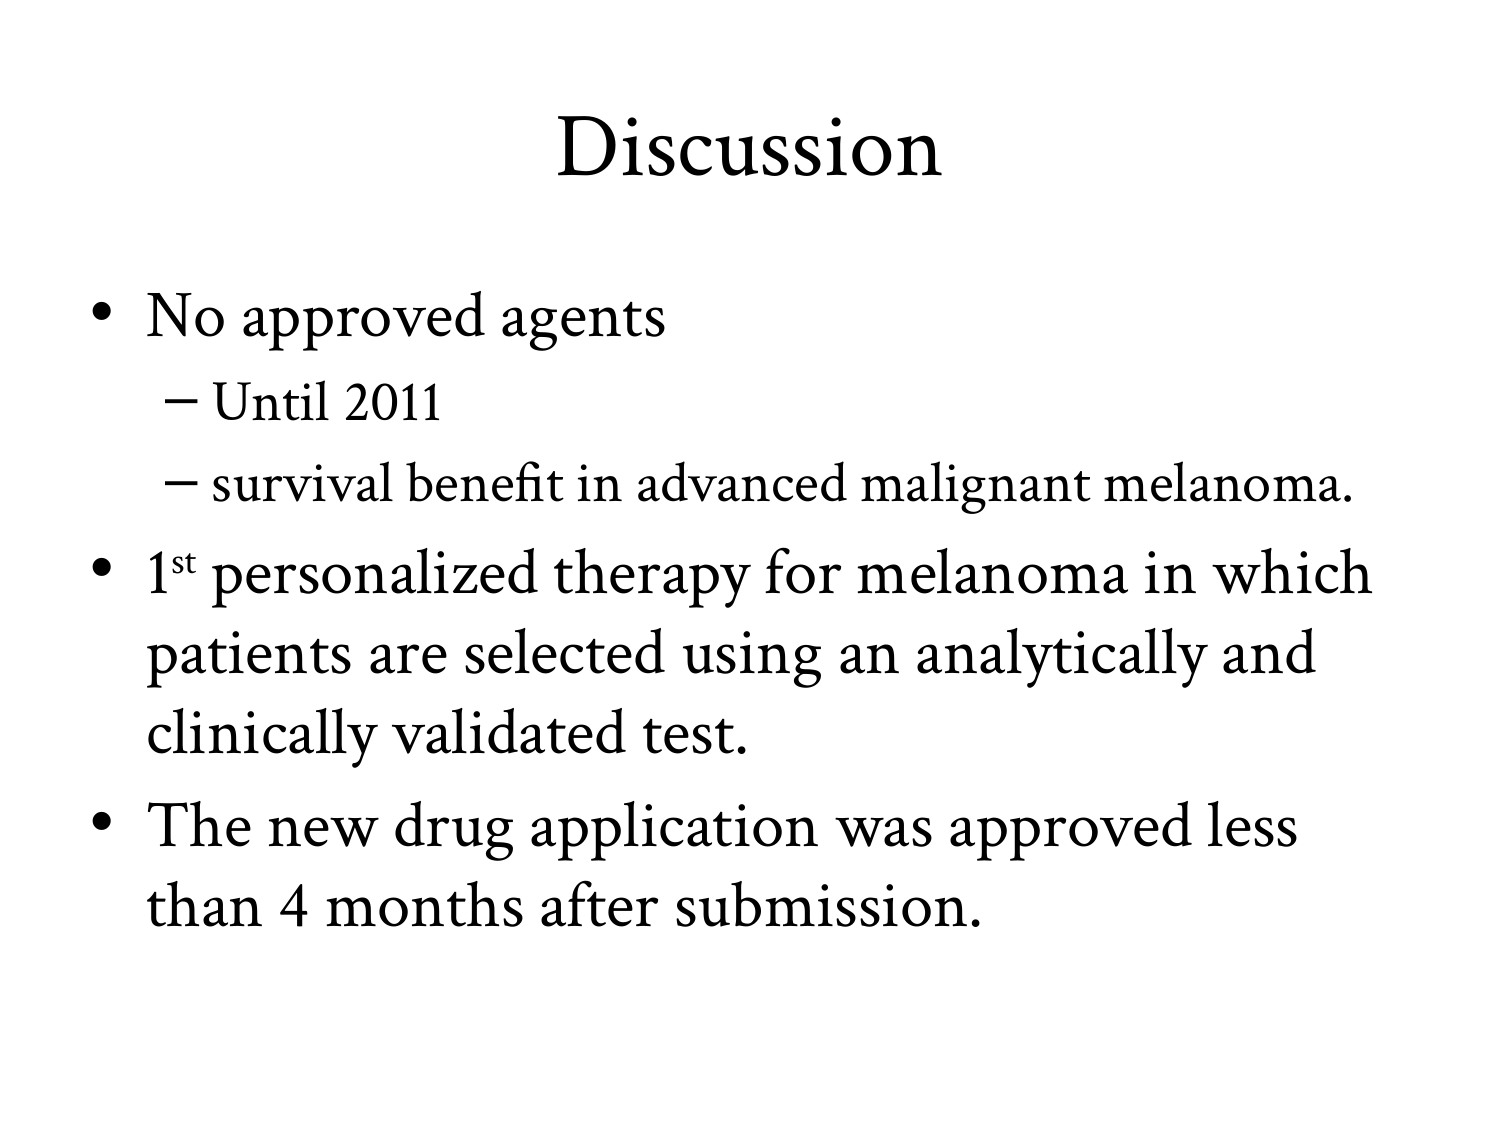

# Discussion
No approved agents
Until 2011
survival benefit in advanced malignant melanoma.
1st personalized therapy for melanoma in which patients are selected using an analytically and clinically validated test.
The new drug application was approved less than 4 months after submission.